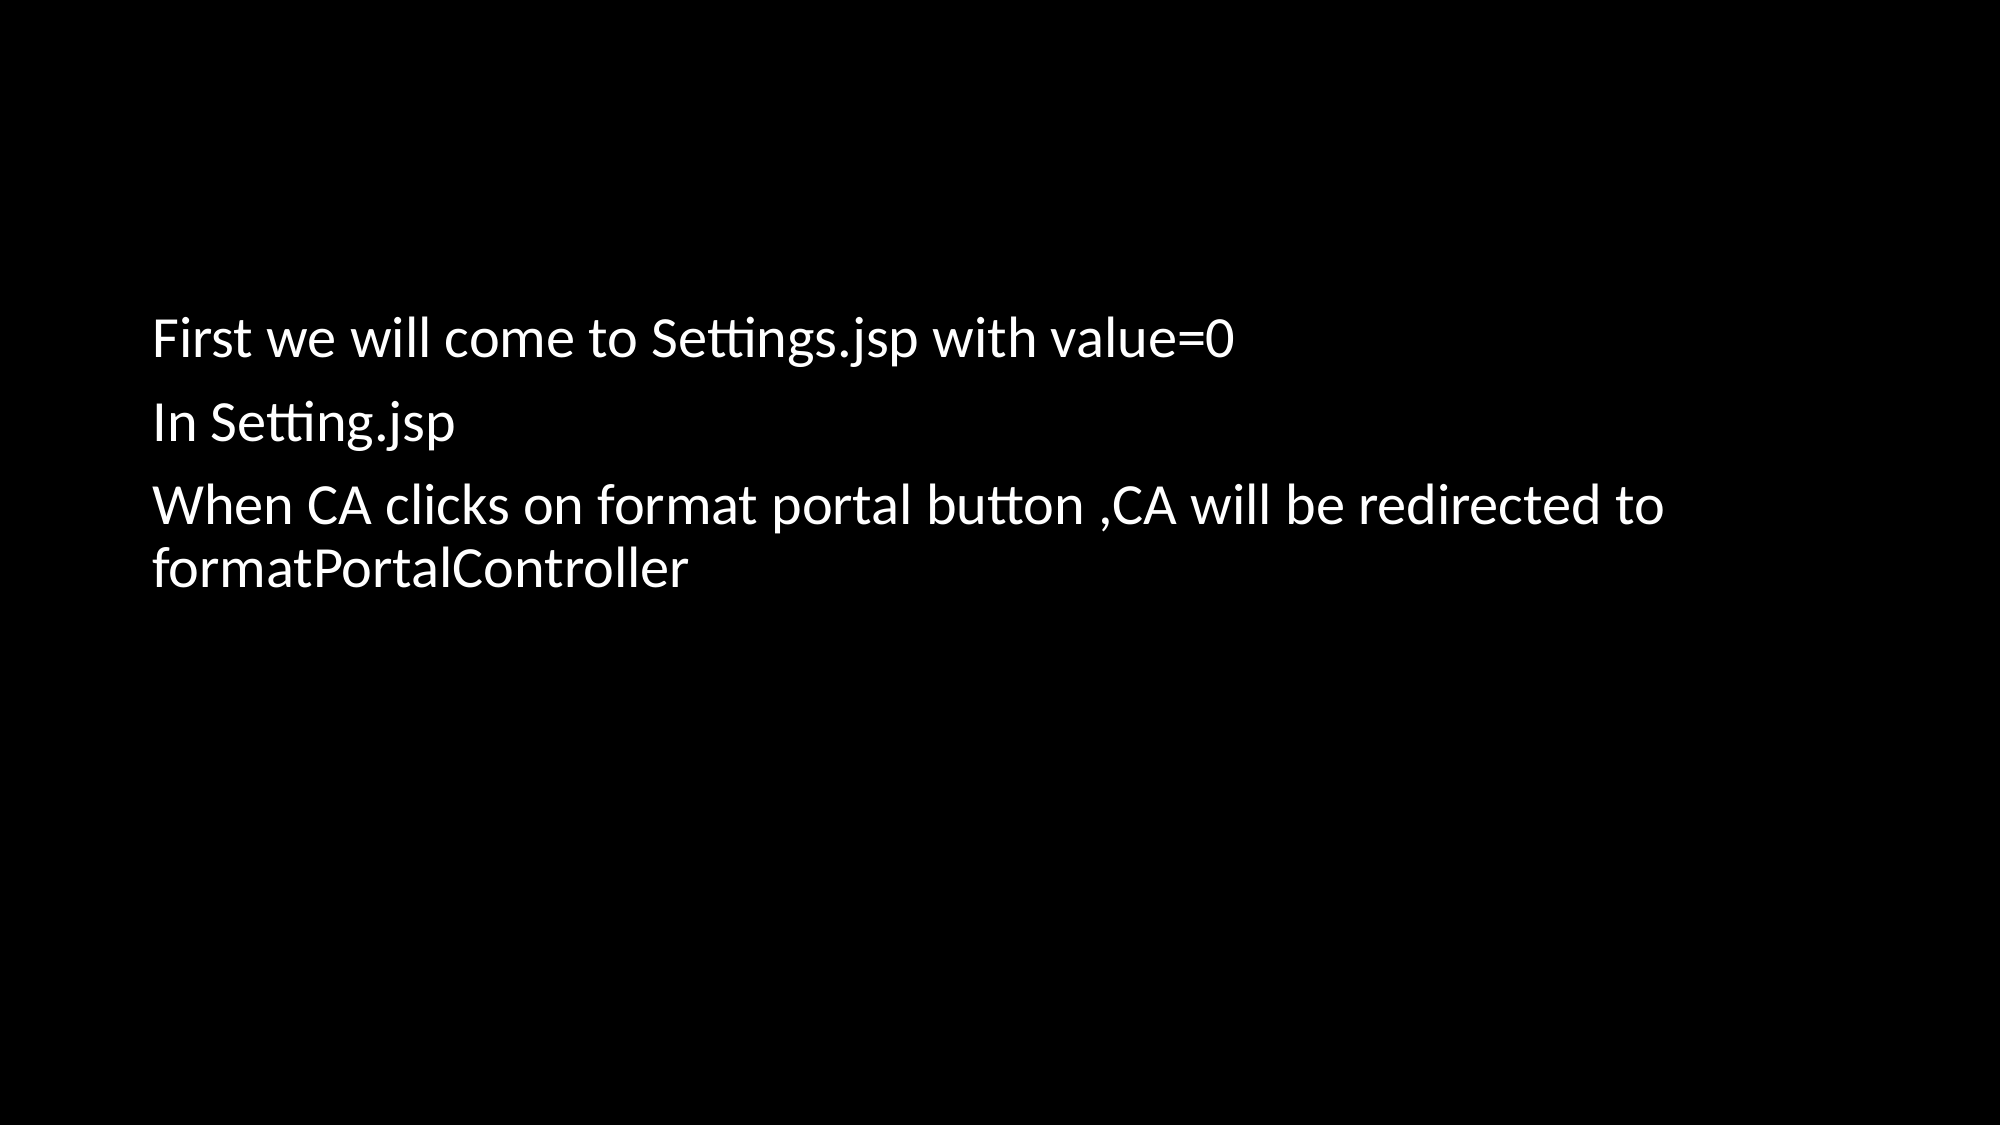

First we will come to Settings.jsp with value=0
In Setting.jsp
When CA clicks on format portal button ,CA will be redirected to formatPortalController